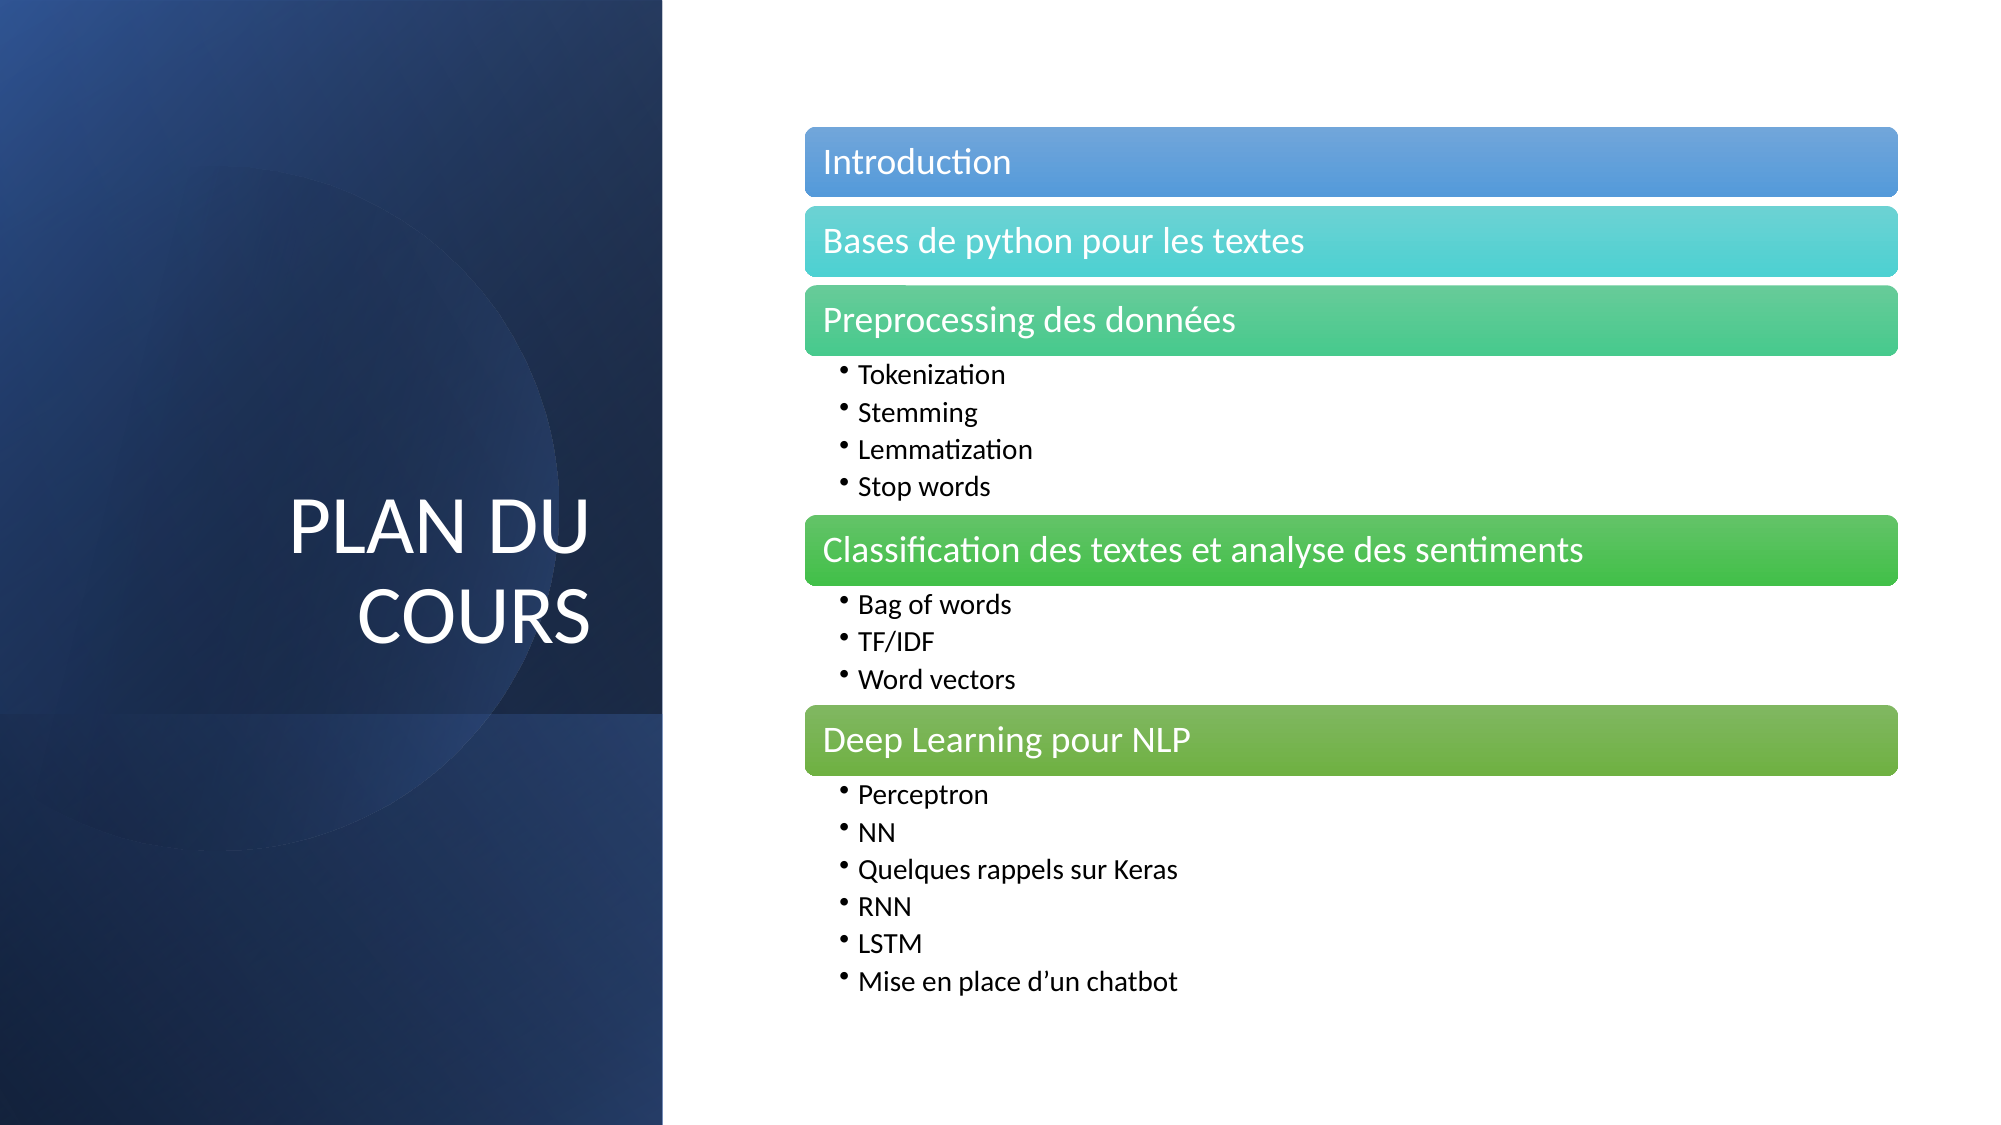

Introduction
Bases de python pour les textes
Preprocessing des données
Tokenization
Stemming
Lemmatization
Stop words
Classification des textes et analyse des sentiments
Bag of words
TF/IDF
Word vectors
Deep Learning pour NLP
Perceptron
NN
Quelques rappels sur Keras
RNN
LSTM
Mise en place d’un chatbot

# PLAN DU COURS